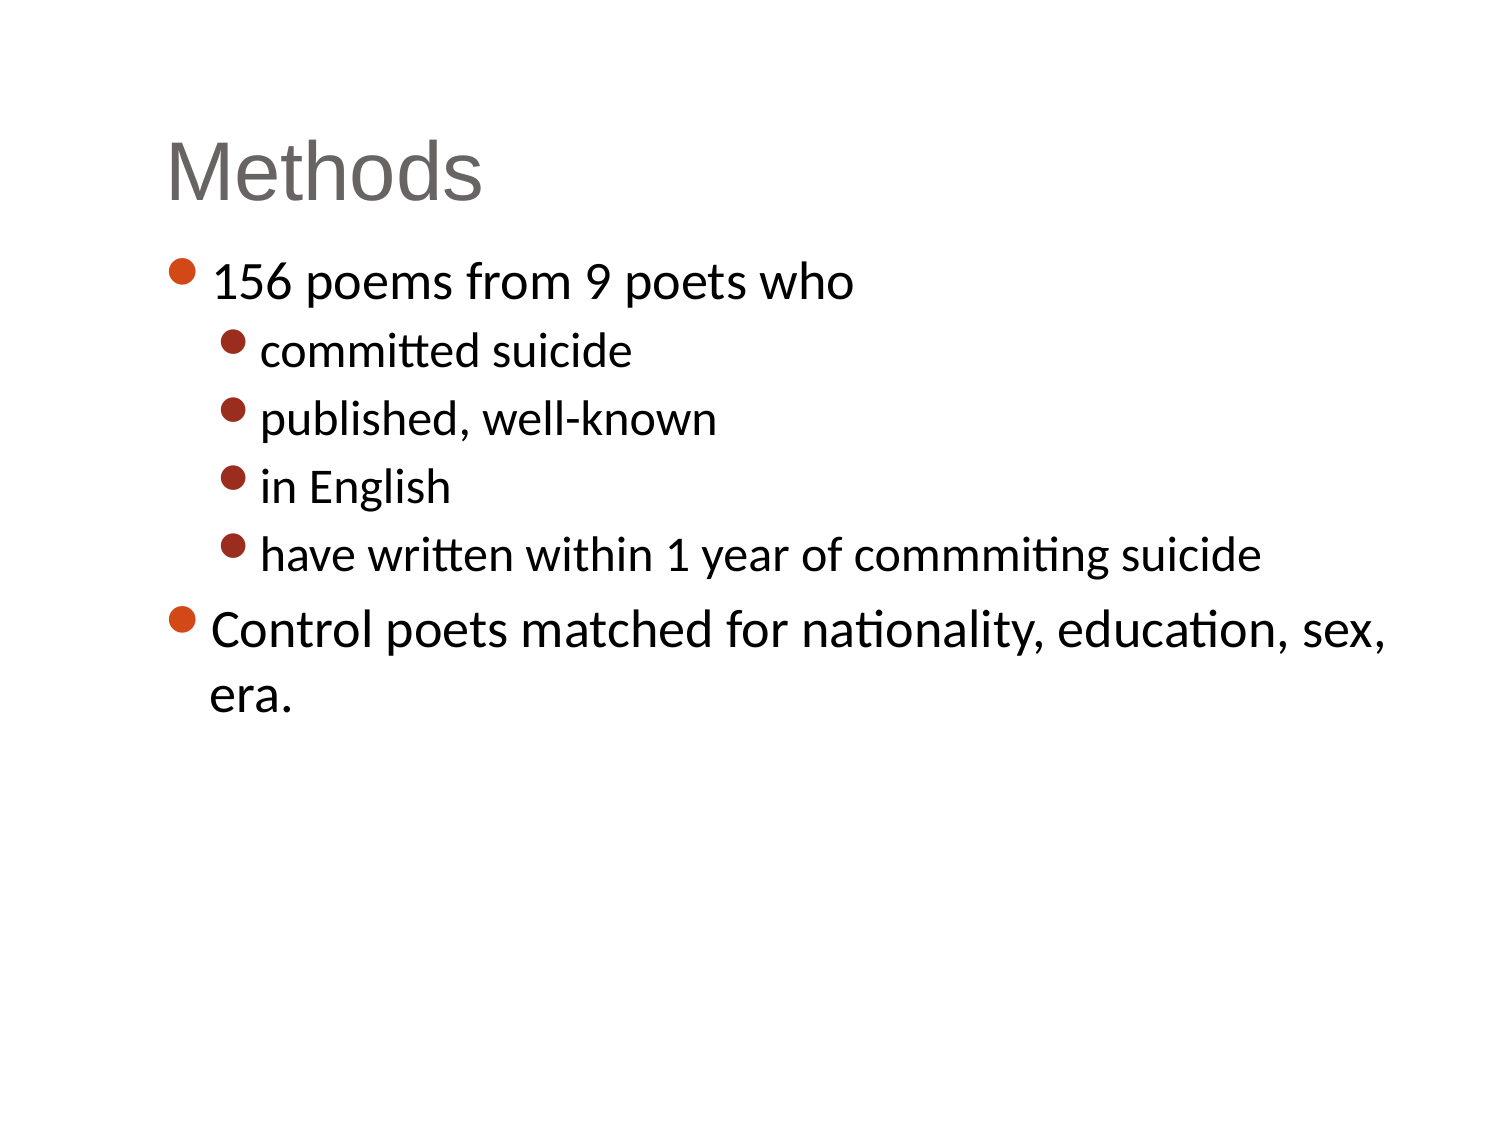

# Methods
156 poems from 9 poets who
committed suicide
published, well-known
in English
have written within 1 year of commmiting suicide
Control poets matched for nationality, education, sex, era.